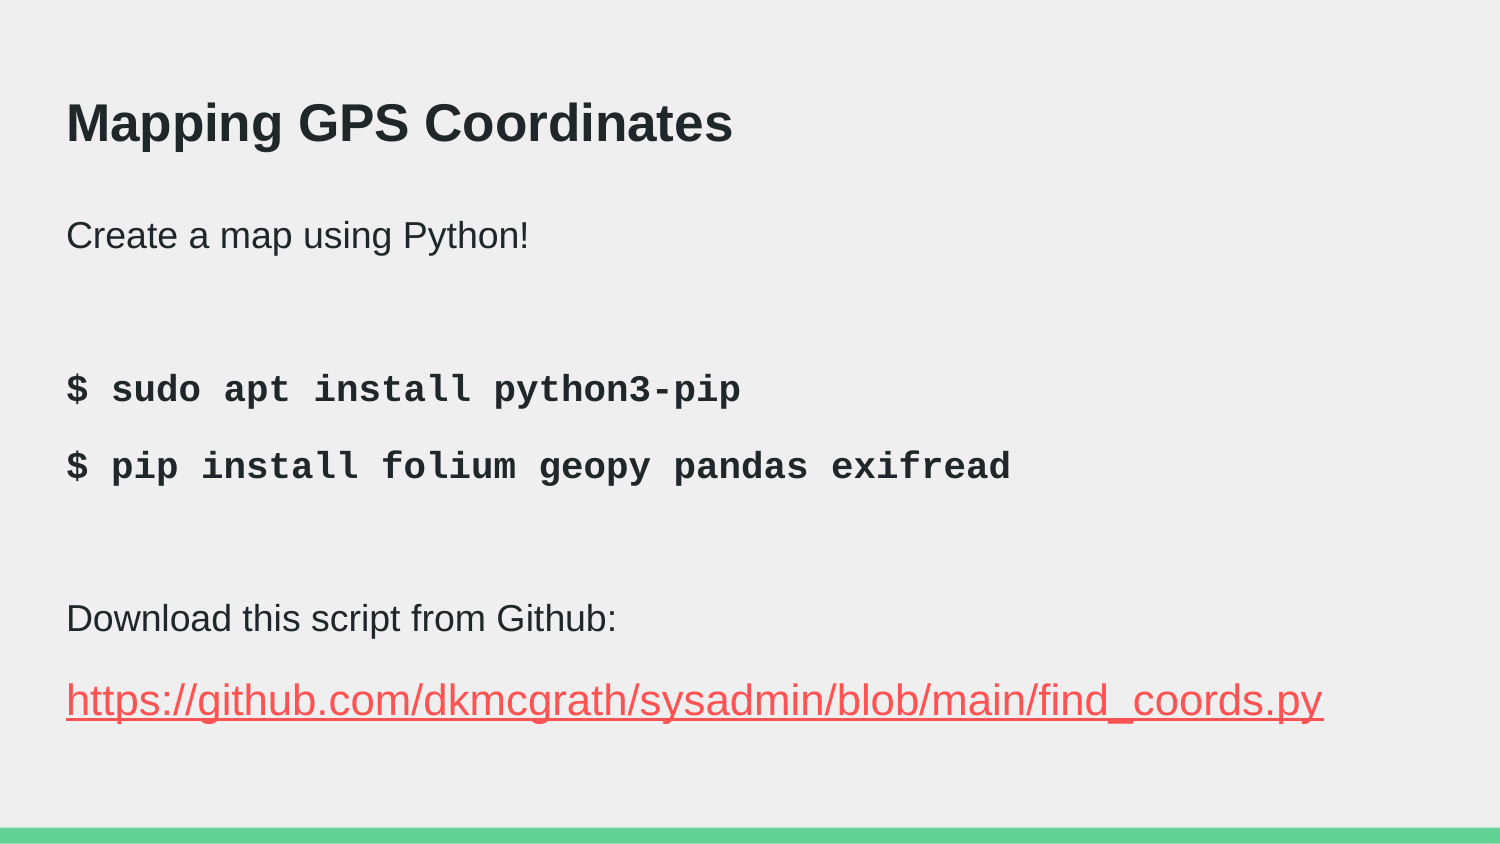

# Mapping GPS Coordinates
Create a map using Python!

$ sudo apt install python3-pip
$ pip install folium geopy pandas exifread

Download this script from Github:
https://github.com/dkmcgrath/sysadmin/blob/main/find_coords.py